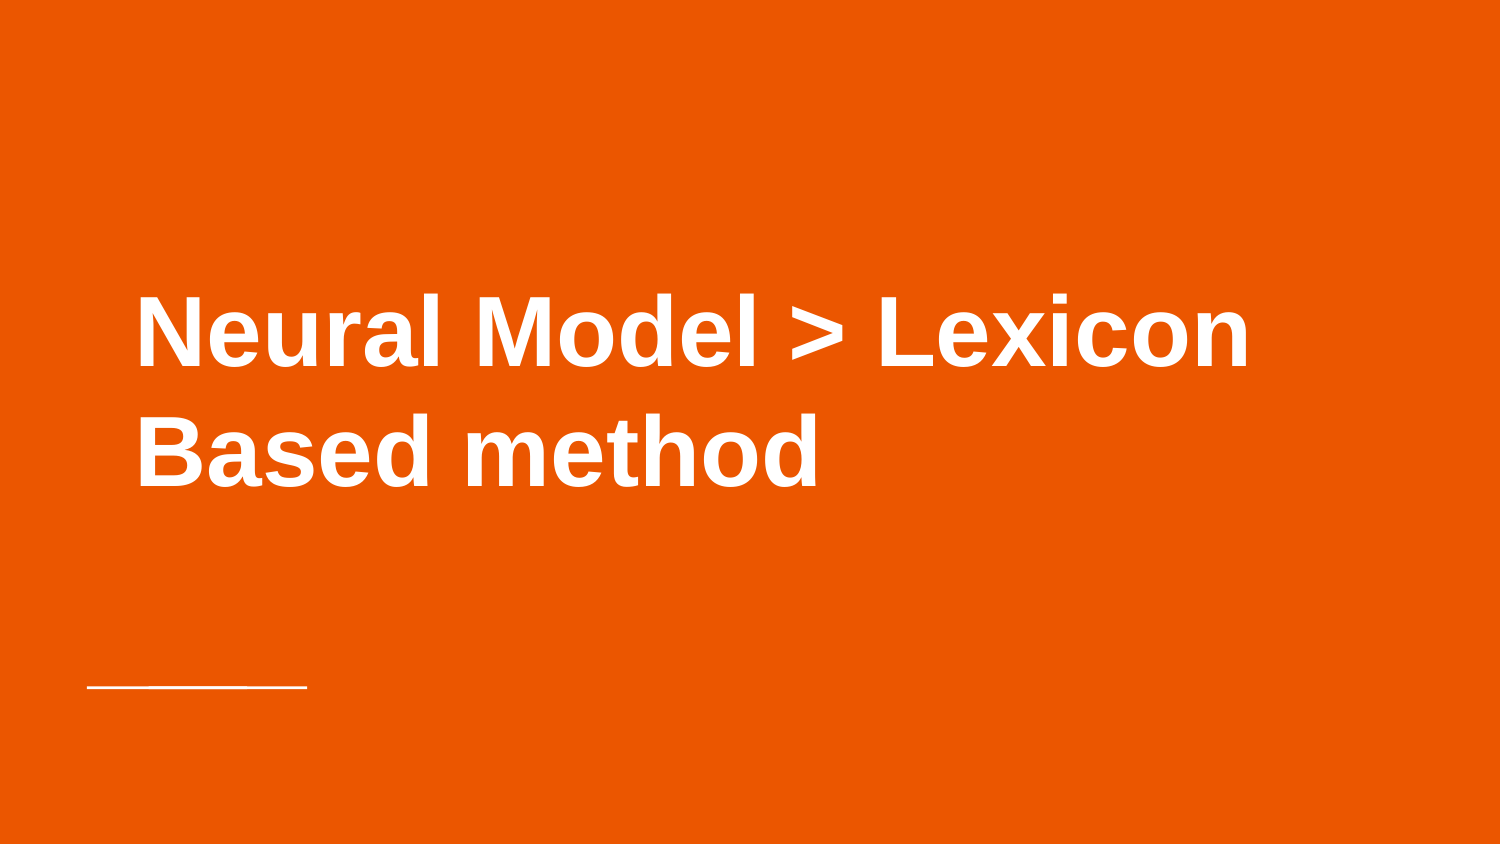

# Neural Model > Lexicon Based method